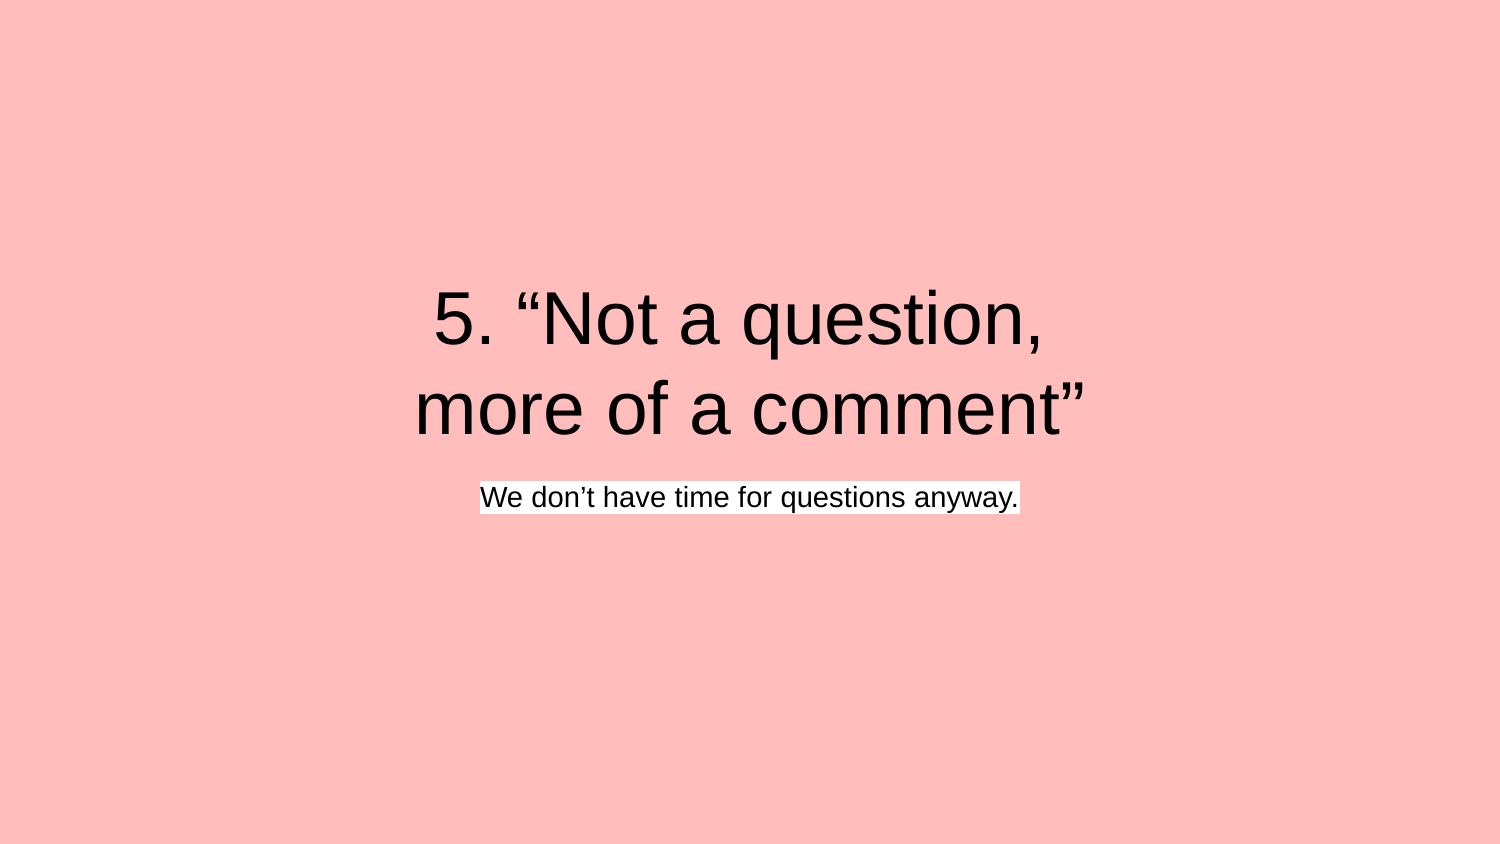

# 5. “Not a question,
more of a comment”
We don’t have time for questions anyway.